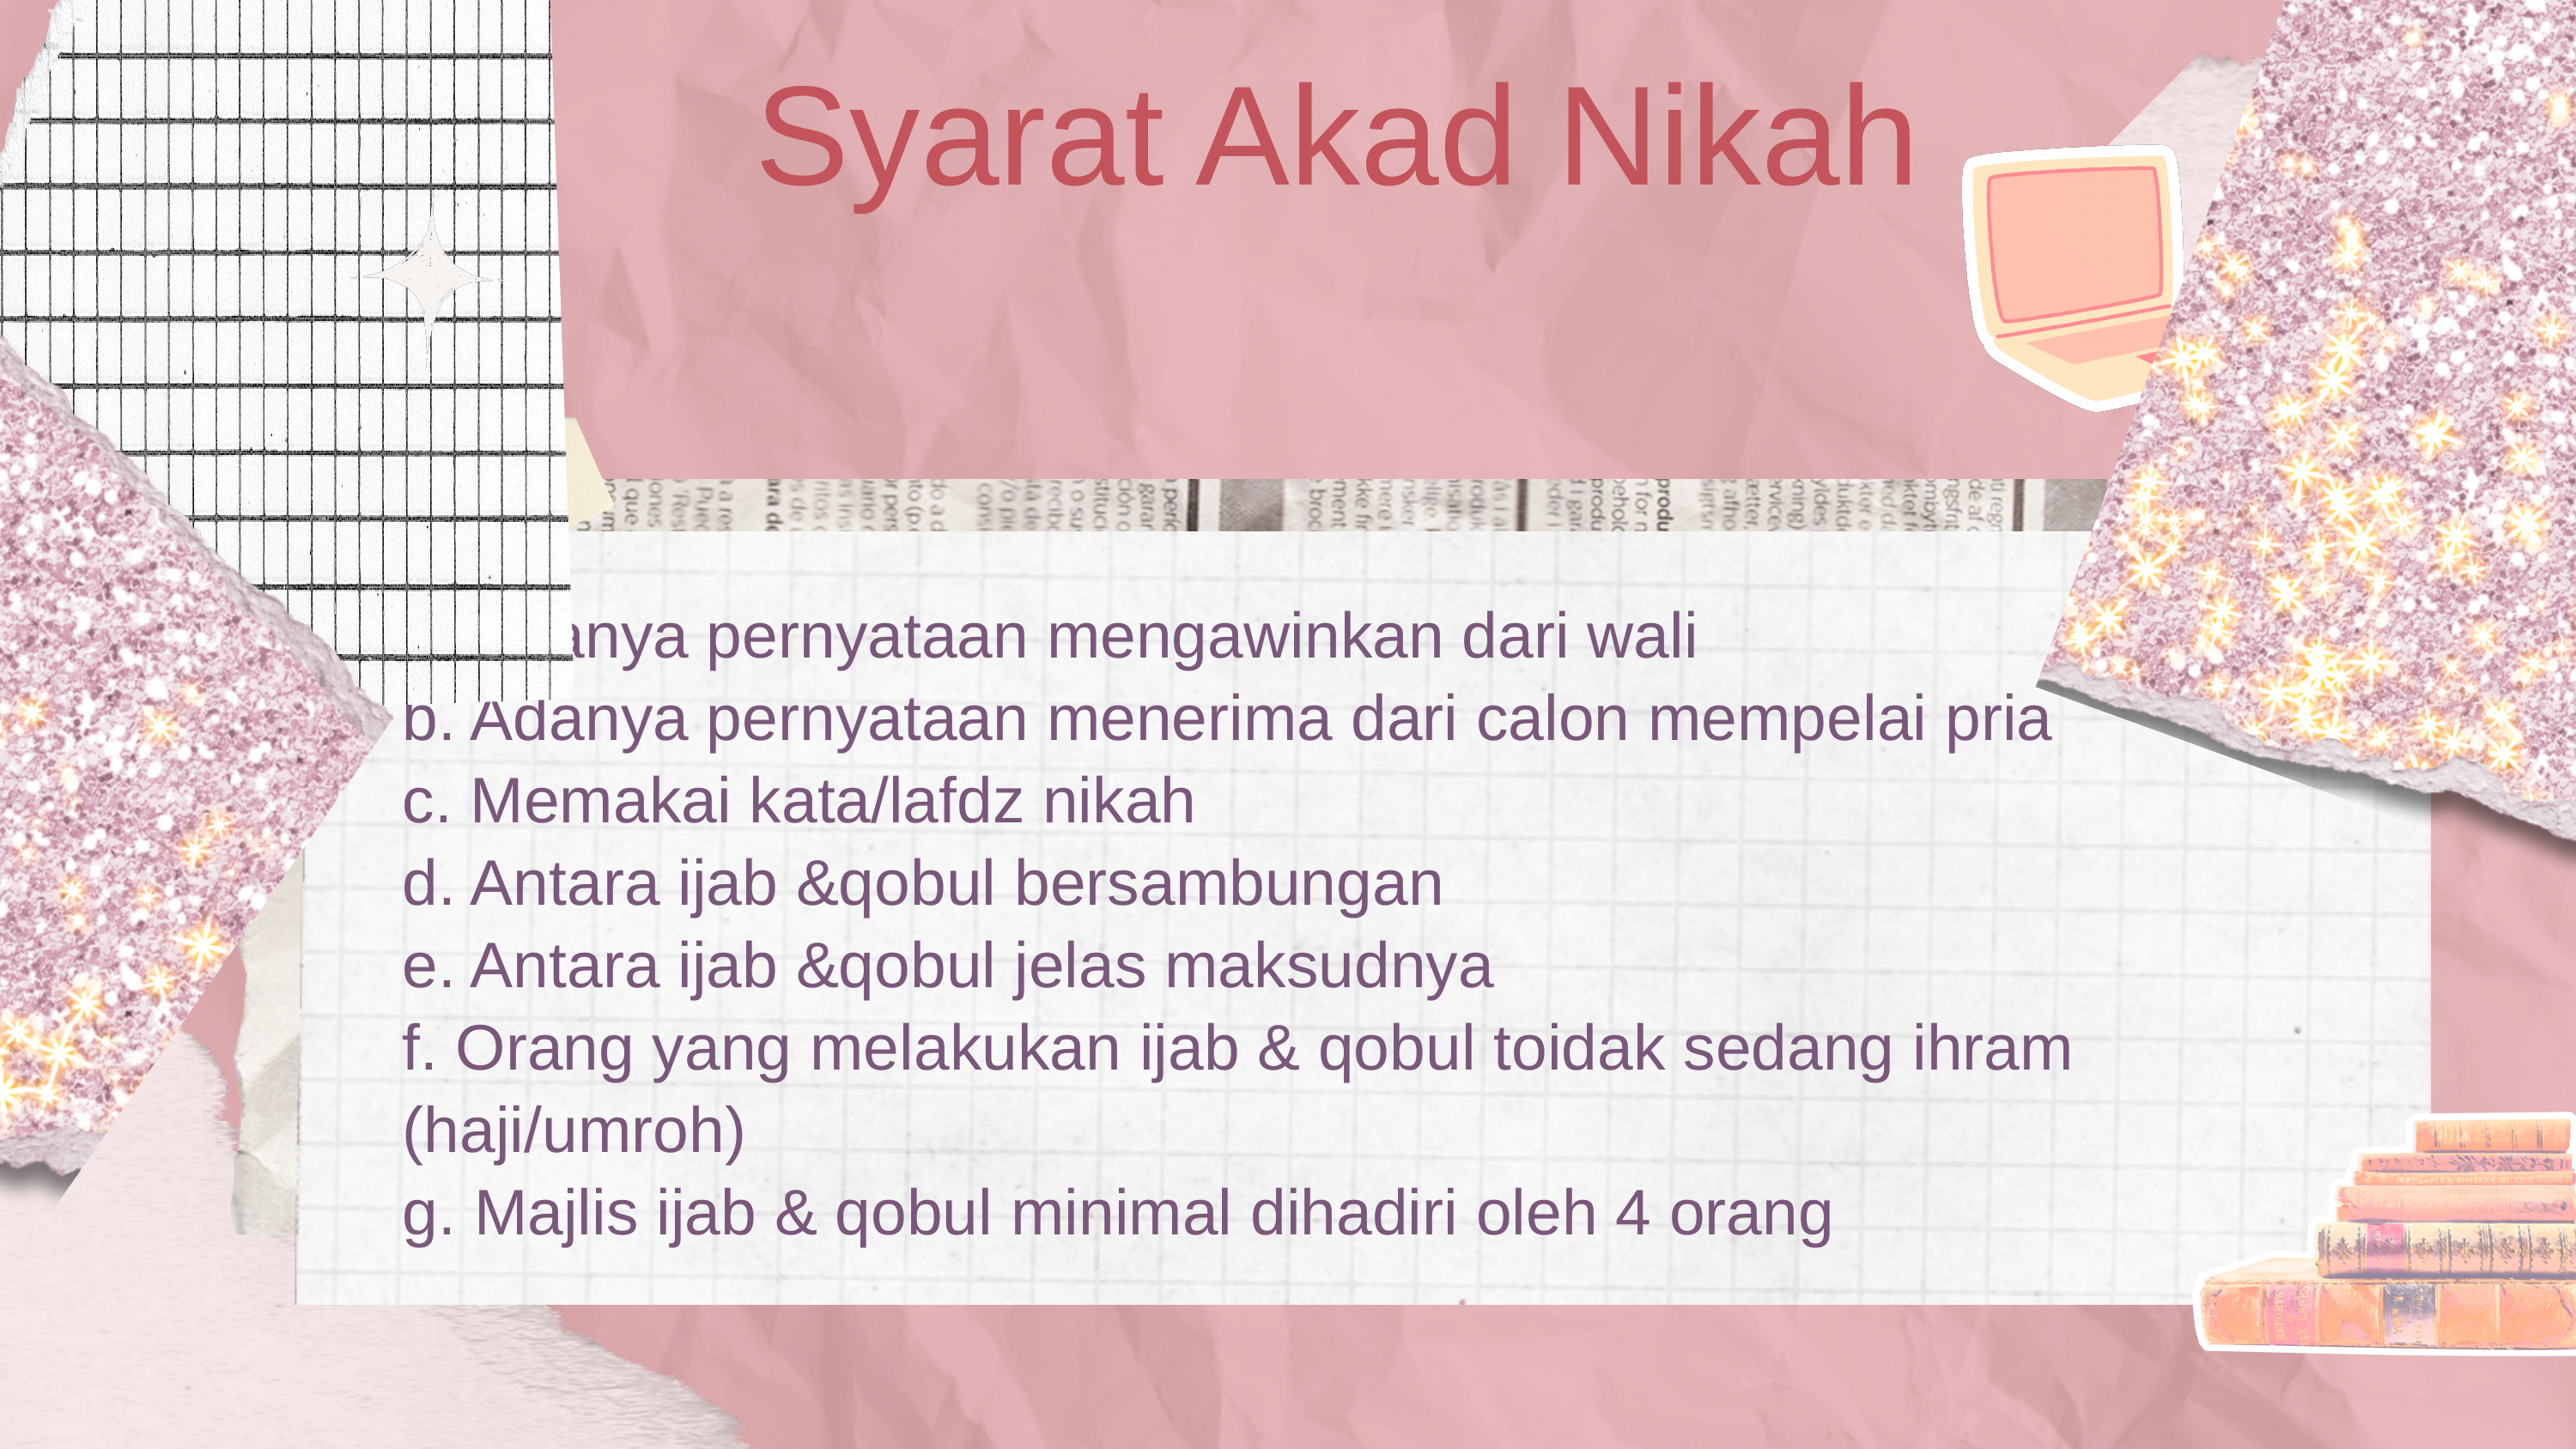

Syarat Akad Nikah

a. Adanya pernyataan mengawinkan dari wali
b. Adanya pernyataan menerima dari calon mempelai pria
c. Memakai kata/lafdz nikah
d. Antara ijab &qobul bersambungan
e. Antara ijab &qobul jelas maksudnya
f. Orang yang melakukan ijab & qobul toidak sedang ihram (haji/umroh)
g. Majlis ijab & qobul minimal dihadiri oleh 4 orang